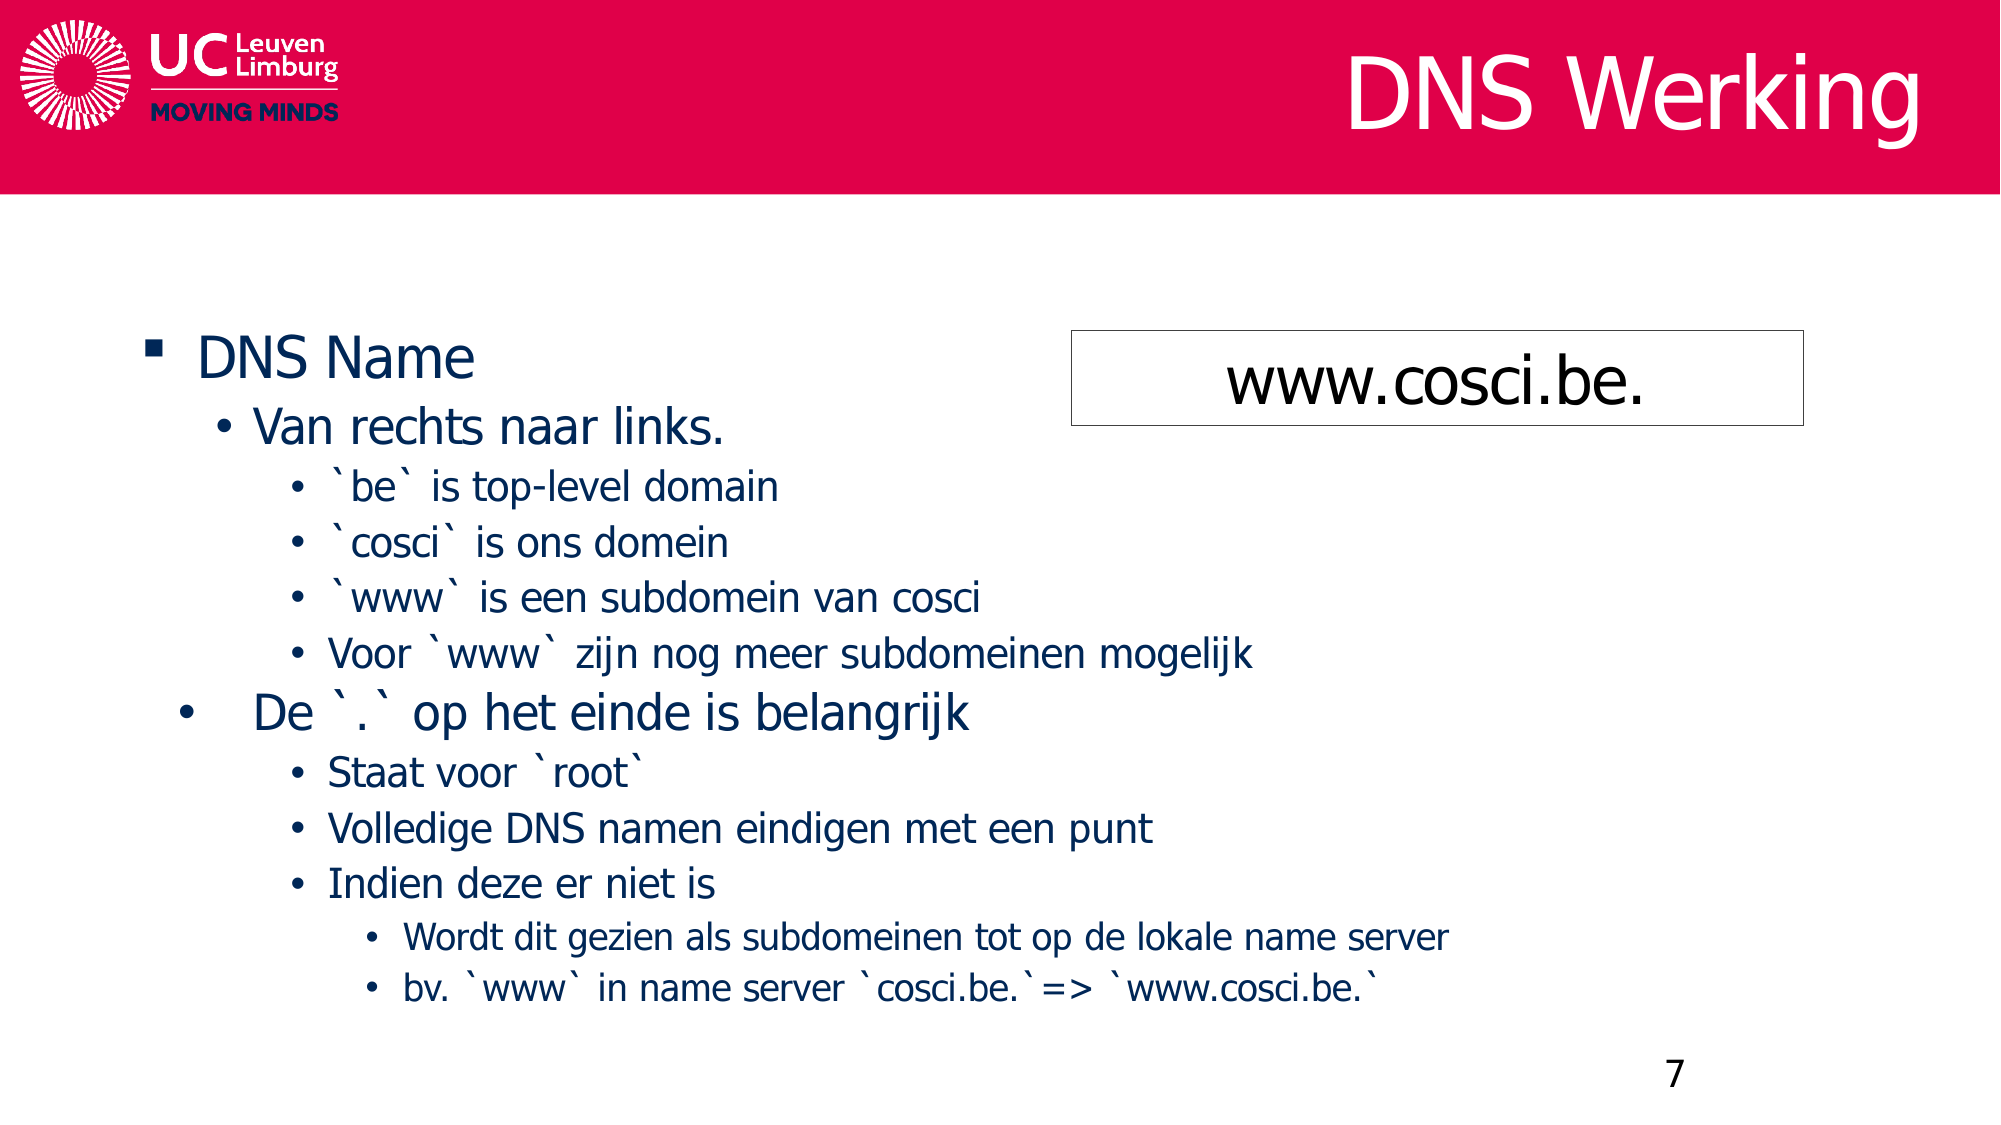

# DNS Werking

DNS Name
Van rechts naar links.
`be` is top-level domain
`cosci` is ons domein
`www` is een subdomein van cosci
Voor `www` zijn nog meer subdomeinen mogelijk
De `.` op het einde is belangrijk
Staat voor `root`
Volledige DNS namen eindigen met een punt
Indien deze er niet is
Wordt dit gezien als subdomeinen tot op de lokale name server
bv. `www` in name server `cosci.be.`=> `www.cosci.be.`

www.cosci.be.
7